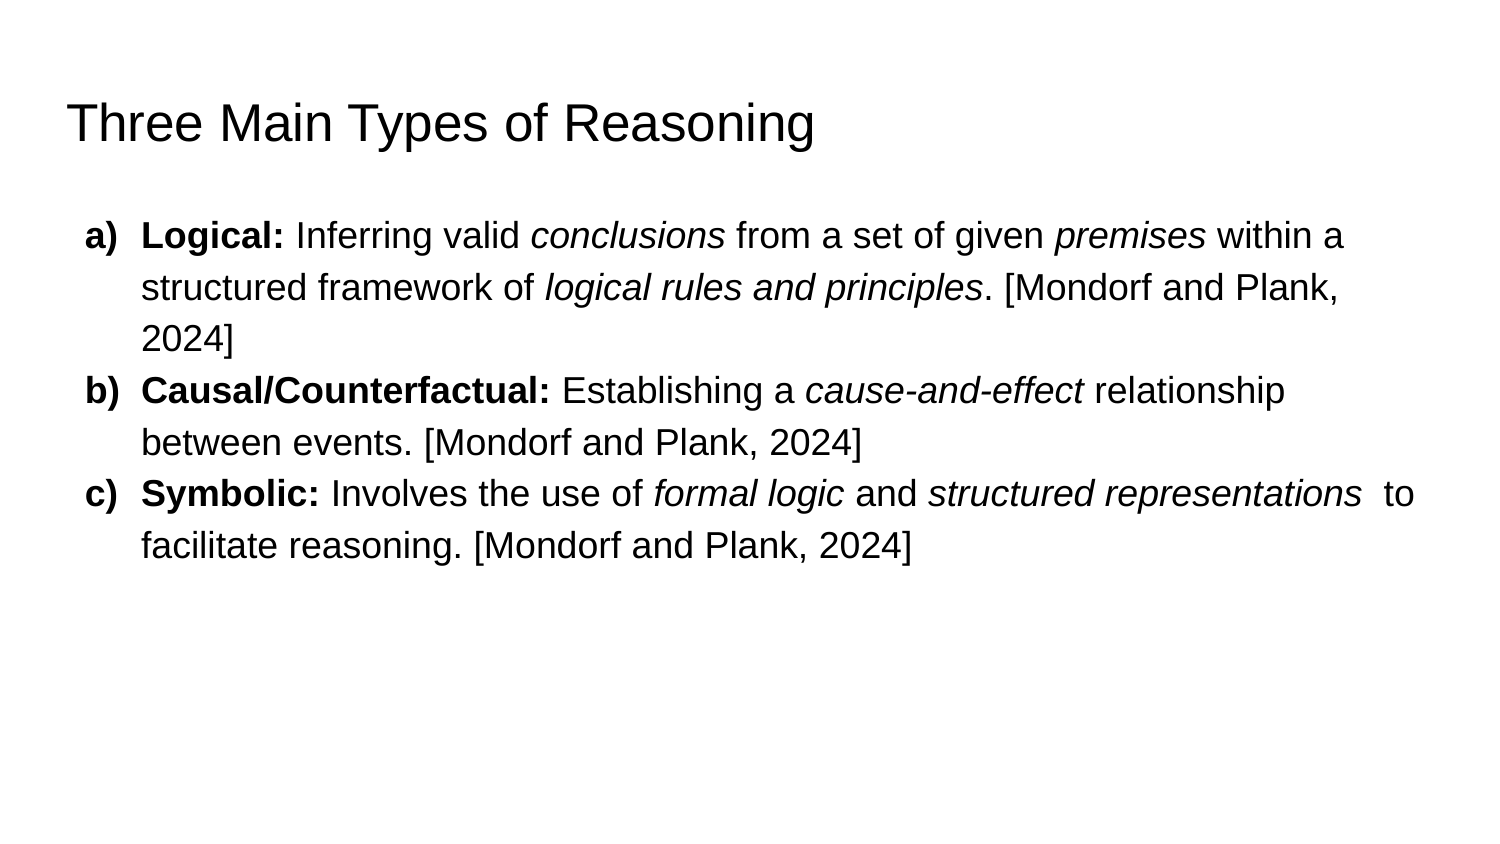

# Three Main Types of Reasoning
Logical: Inferring valid conclusions from a set of given premises within a structured framework of logical rules and principles. [Mondorf and Plank, 2024]
Causal/Counterfactual: Establishing a cause-and-effect relationship between events. [Mondorf and Plank, 2024]
Symbolic: Involves the use of formal logic and structured representations  to facilitate reasoning. [Mondorf and Plank, 2024]